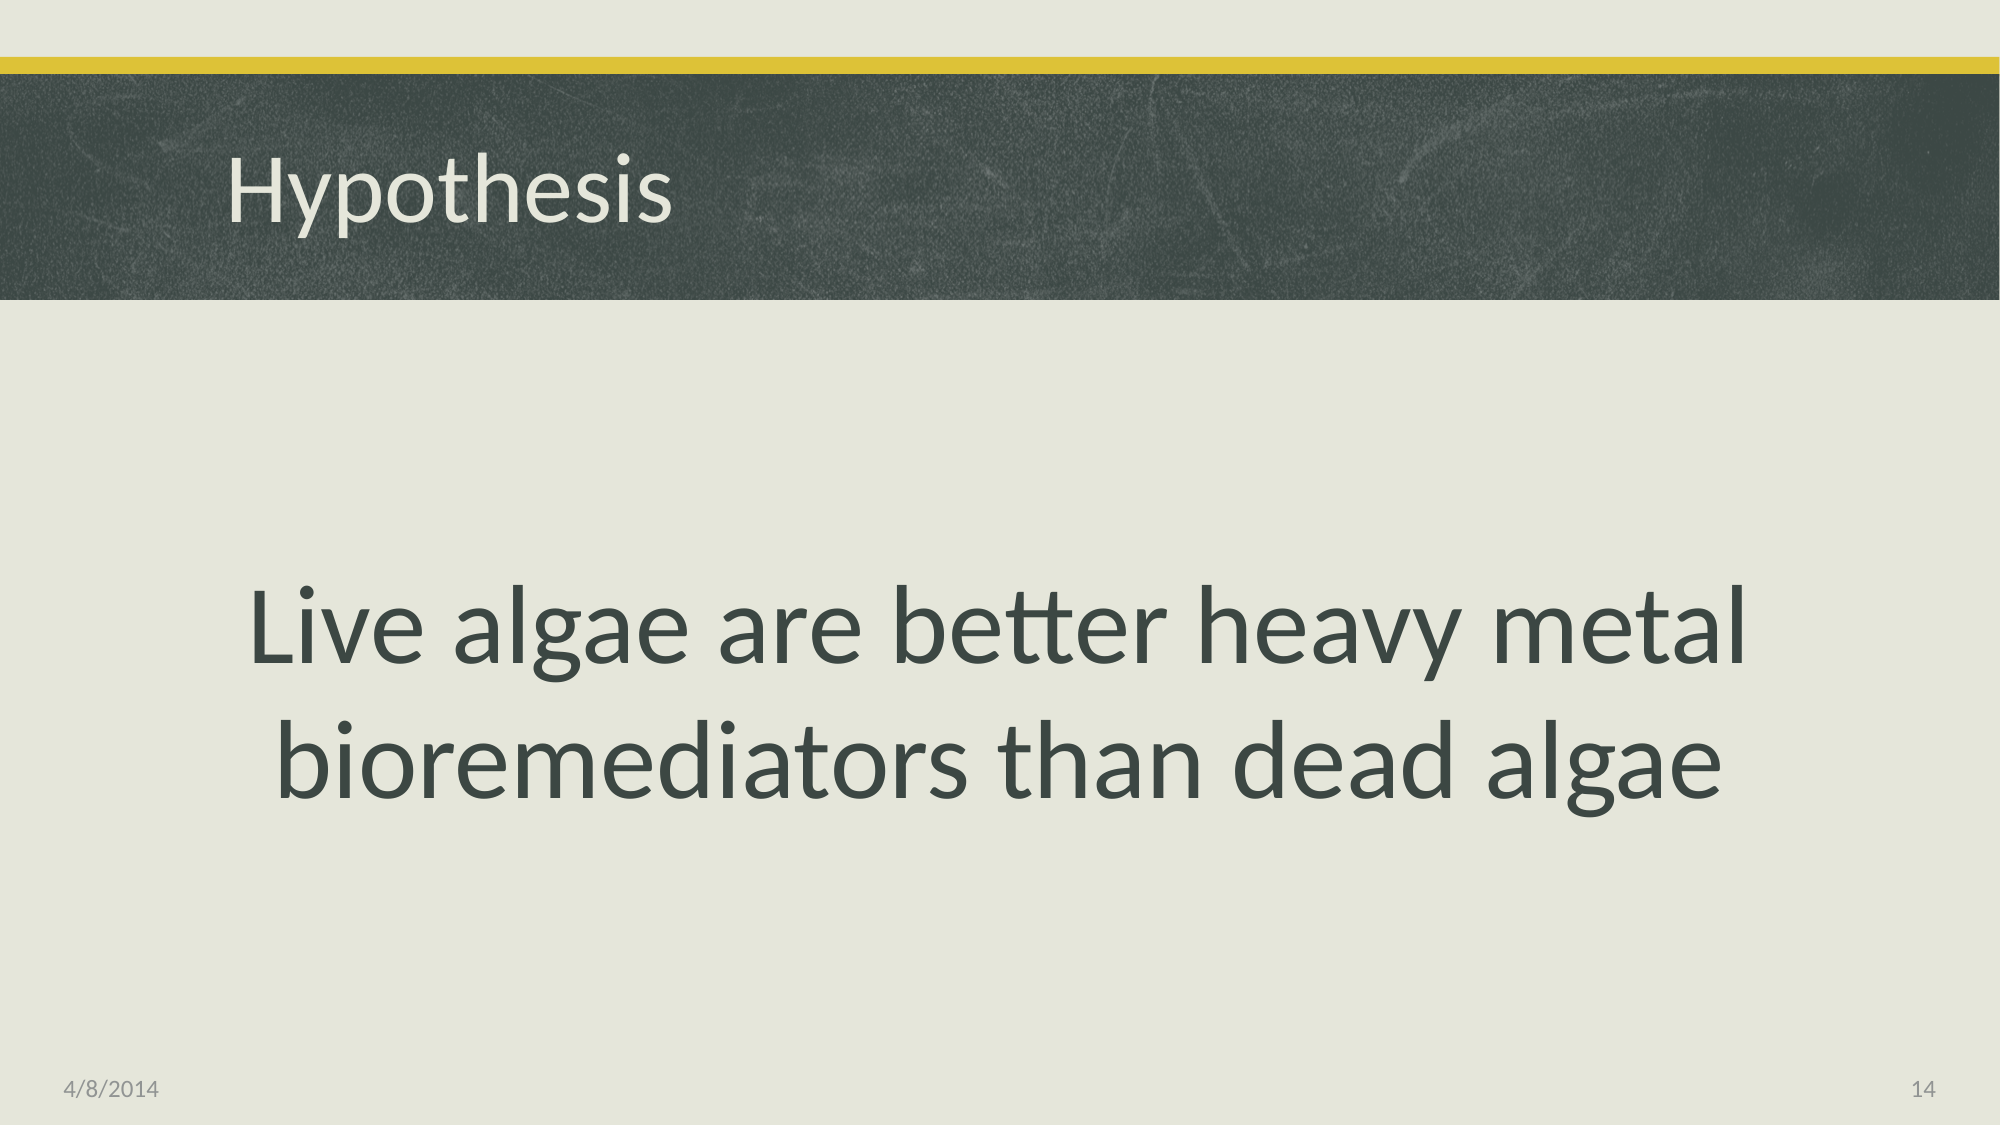

# Hypothesis
Live algae are better heavy metal bioremediators than dead algae
4/8/2014
14